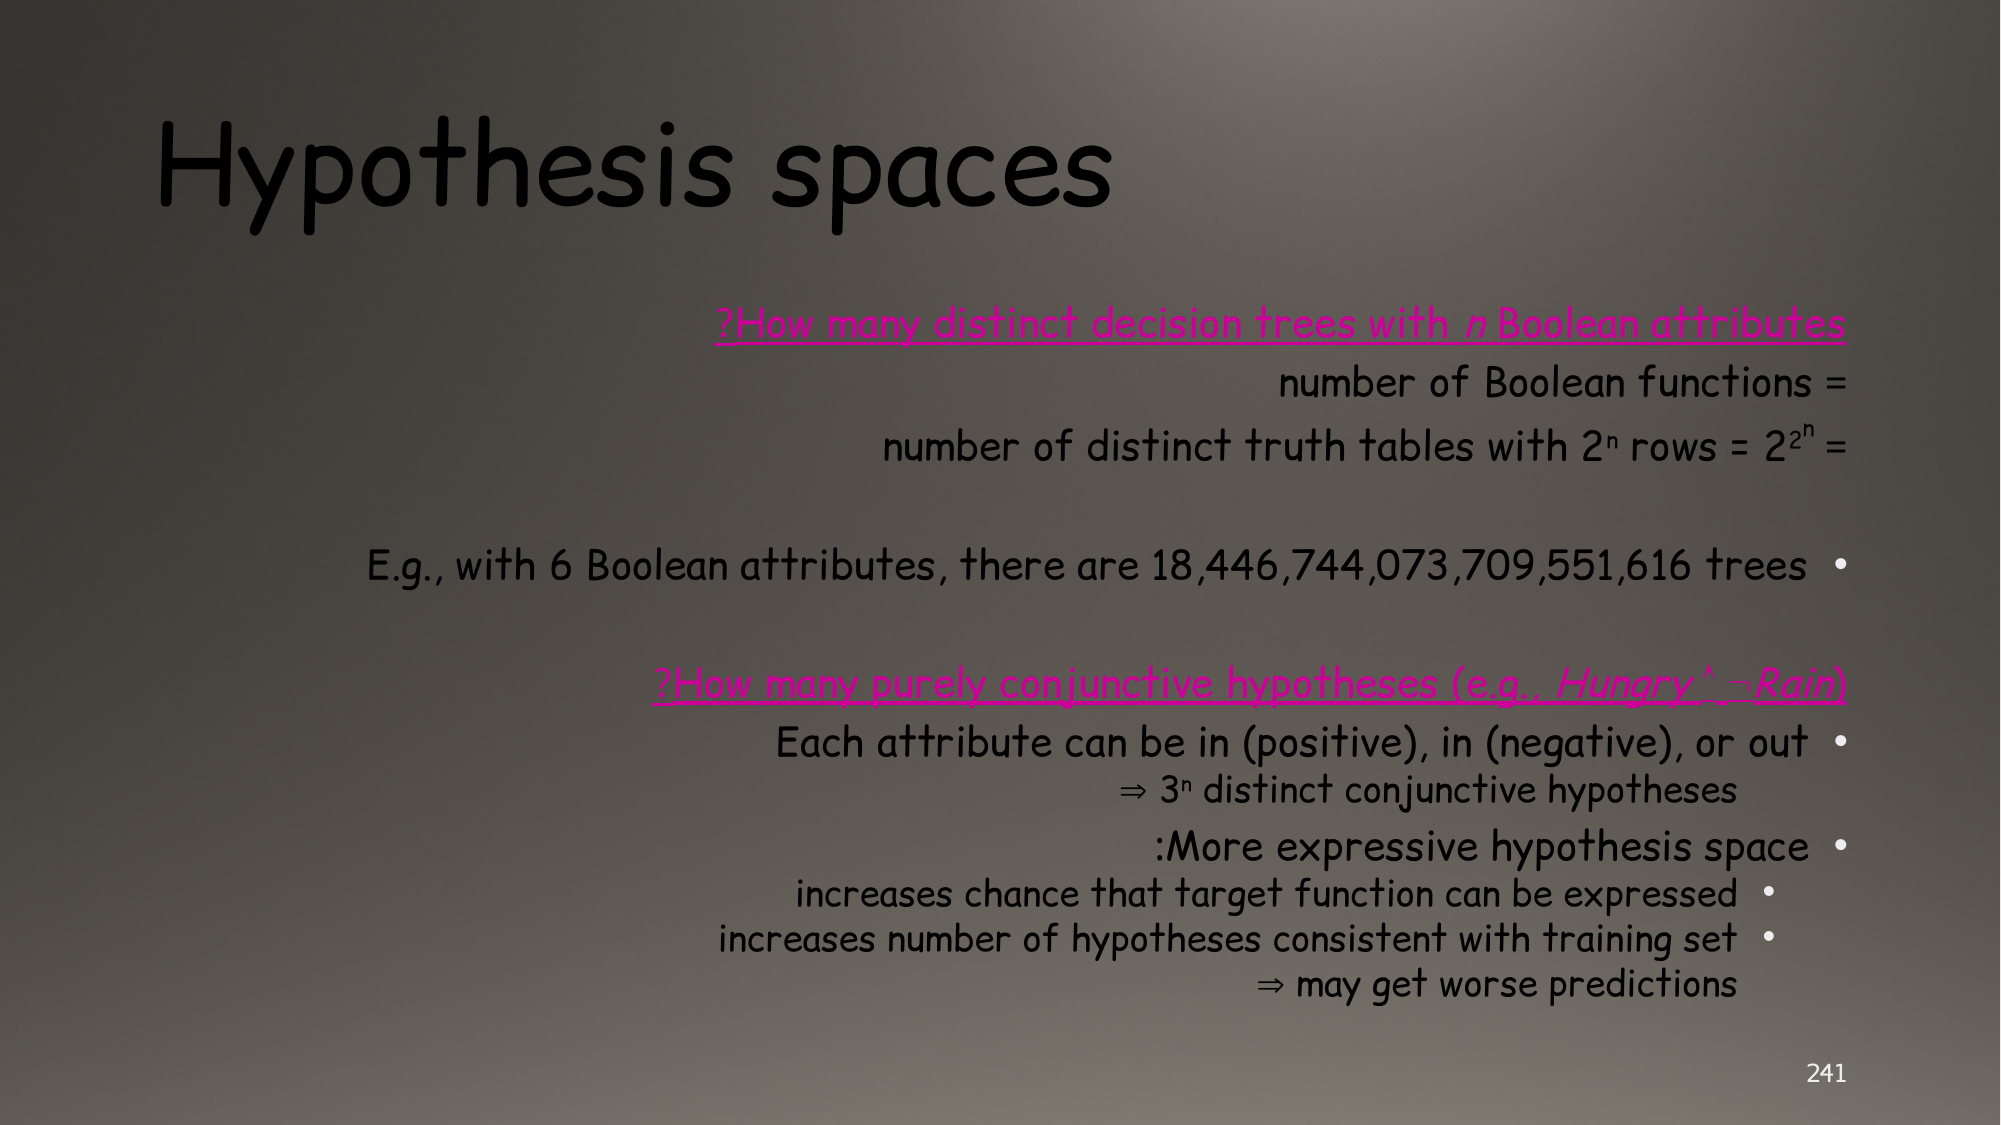

241
# Hypothesis spaces
How many distinct decision trees with n Boolean attributes?
= number of Boolean functions
= number of distinct truth tables with 2n rows = 22n

E.g., with 6 Boolean attributes, there are 18,446,744,073,709,551,616 trees

How many purely conjunctive hypotheses (e.g., Hungry ∧ ¬Rain)?
Each attribute can be in (positive), in (negative), or out
		⇒ 3n distinct conjunctive hypotheses
More expressive hypothesis space:
increases chance that target function can be expressed
increases number of hypotheses consistent with training set
		⇒ may get worse predictions